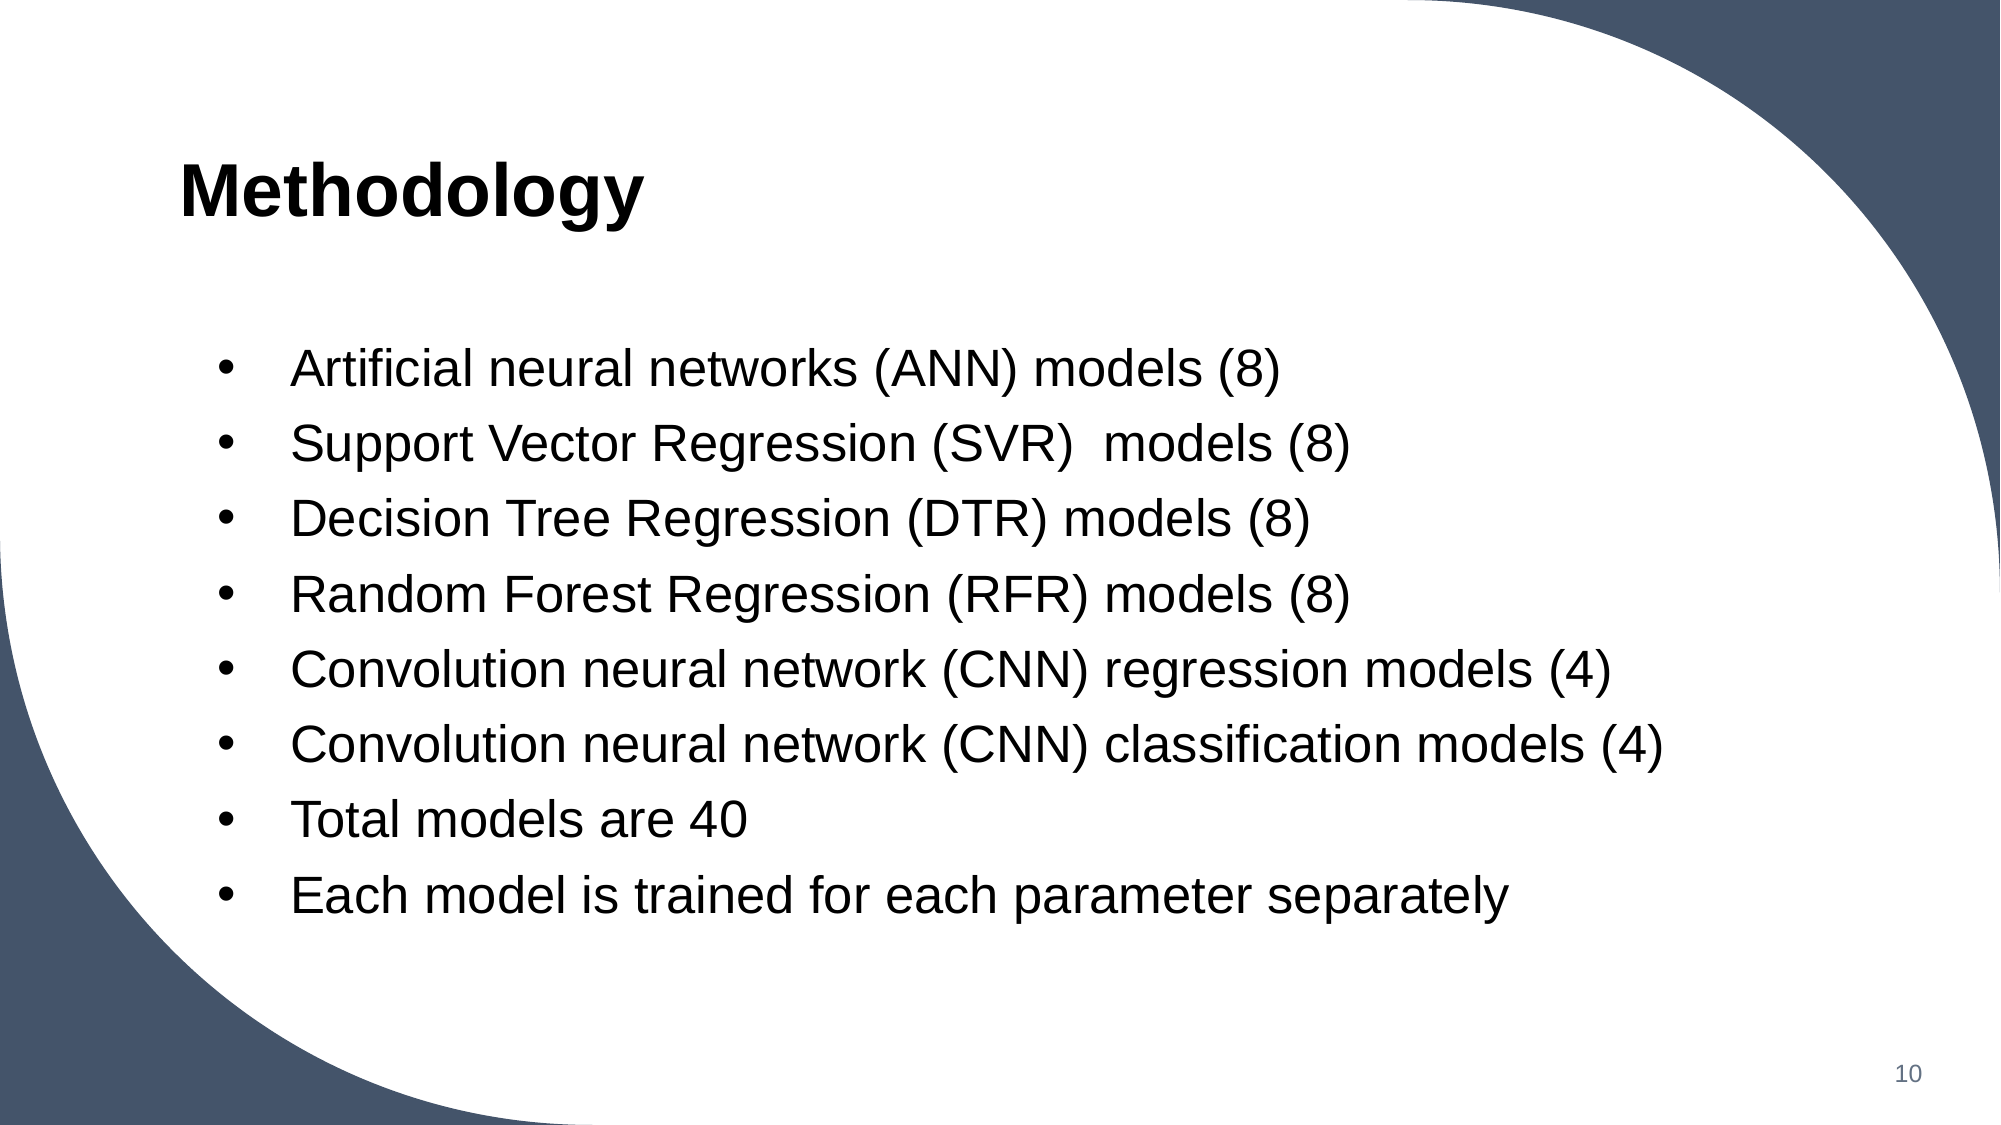

# Methodology
Artificial neural networks (ANN) models (8)
Support Vector Regression (SVR)  models (8)
Decision Tree Regression (DTR) models (8)
Random Forest Regression (RFR) models (8)
Convolution neural network (CNN) regression models (4)
Convolution neural network (CNN) classification models (4)
Total models are 40
Each model is trained for each parameter separately
10